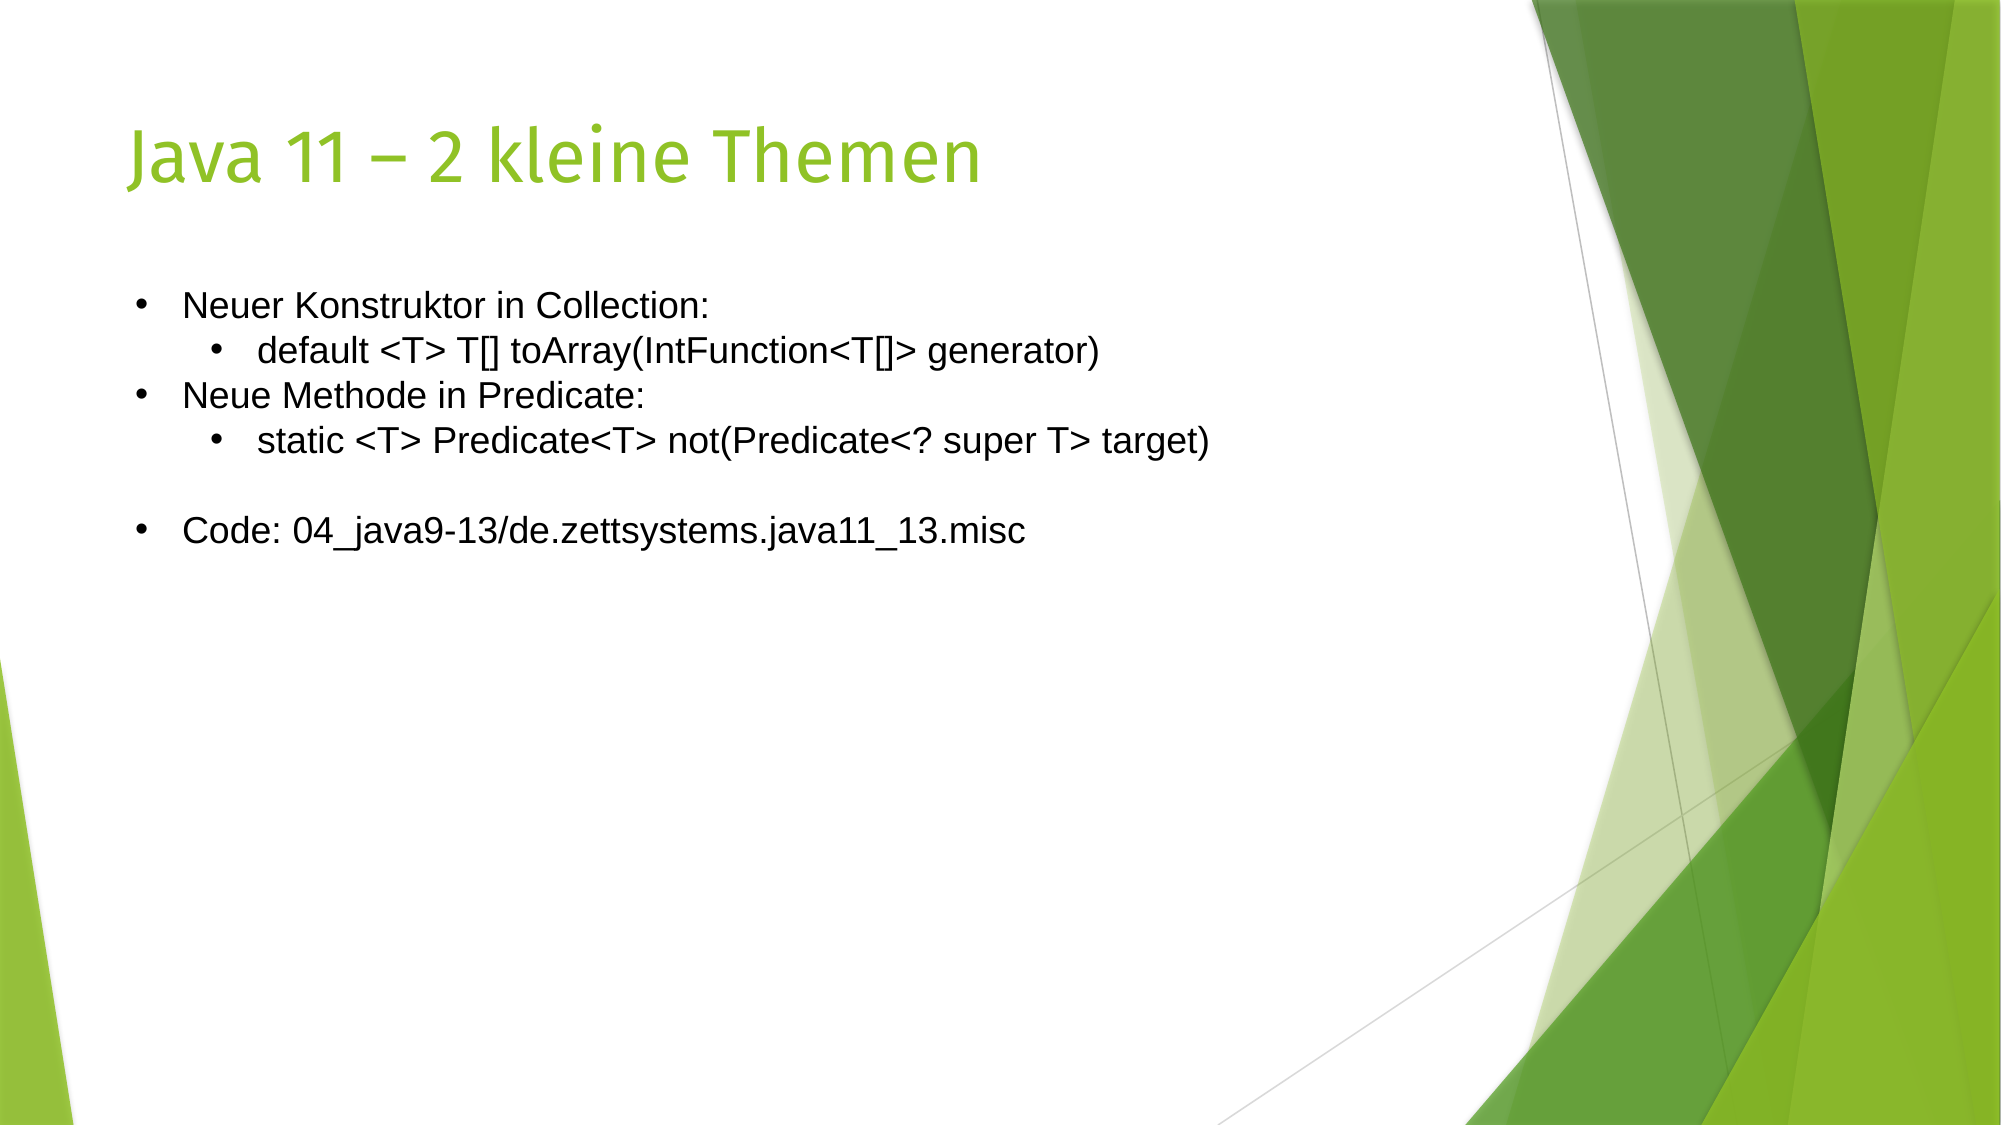

# Java 11 – 2 kleine Themen
Neuer Konstruktor in Collection:
default <T> T[] toArray(IntFunction<T[]> generator)
Neue Methode in Predicate:
static <T> Predicate<T> not(Predicate<? super T> target)

Code: 04_java9-13/de.zettsystems.java11_13.misc